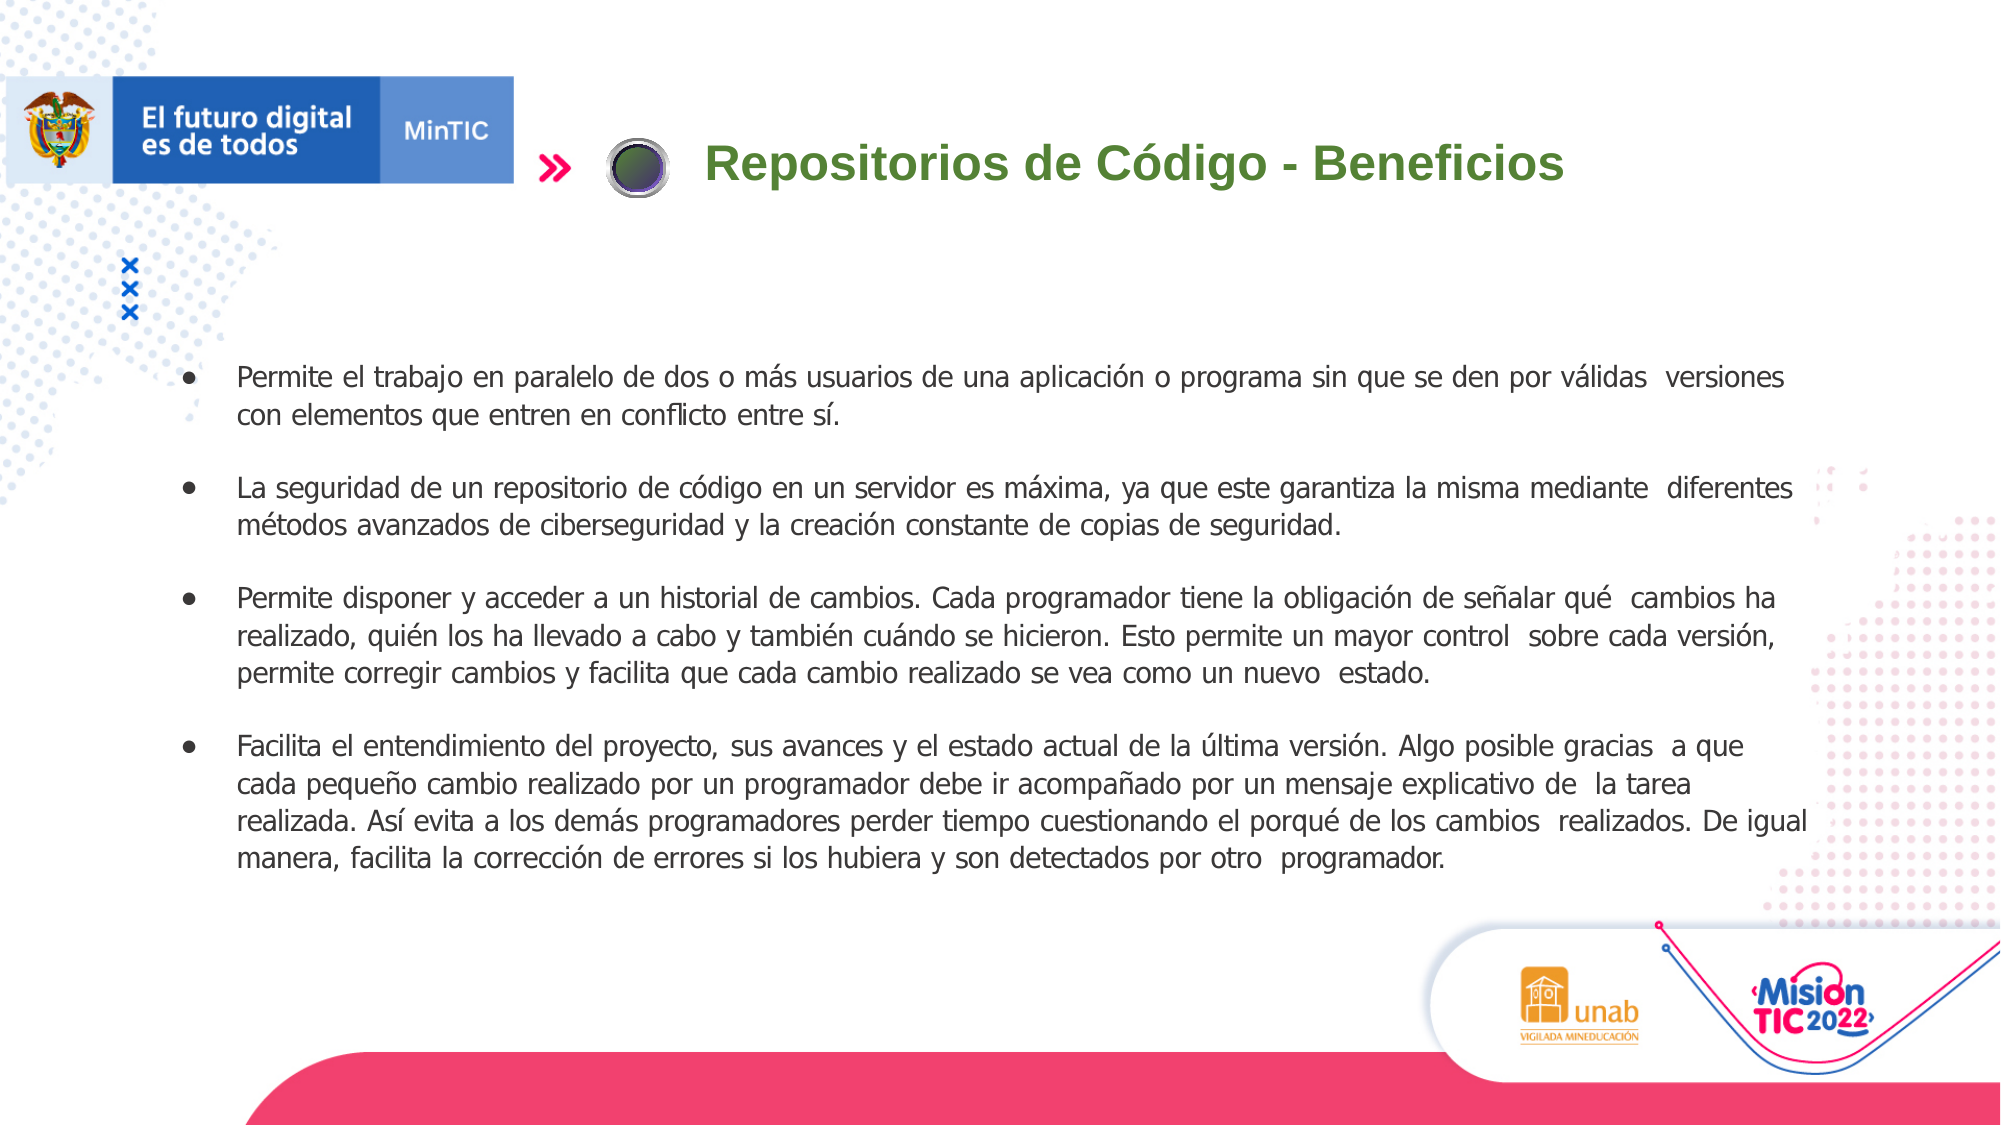

Repositorios de Código - Beneficios

Permite el trabajo en paralelo de dos o más usuarios de una aplicación o programa sin que se den por válidas  versiones con elementos que entren en conflicto entre sí.

La seguridad de un repositorio de código en un servidor es máxima, ya que este garantiza la misma mediante  diferentes métodos avanzados de ciberseguridad y la creación constante de copias de seguridad.

Permite disponer y acceder a un historial de cambios. Cada programador tiene la obligación de señalar qué  cambios ha realizado, quién los ha llevado a cabo y también cuándo se hicieron. Esto permite un mayor control  sobre cada versión, permite corregir cambios y facilita que cada cambio realizado se vea como un nuevo  estado.

Facilita el entendimiento del proyecto, sus avances y el estado actual de la última versión. Algo posible gracias  a que cada pequeño cambio realizado por un programador debe ir acompañado por un mensaje explicativo de  la tarea realizada. Así evita a los demás programadores perder tiempo cuestionando el porqué de los cambios  realizados. De igual manera, facilita la corrección de errores si los hubiera y son detectados por otro  programador.